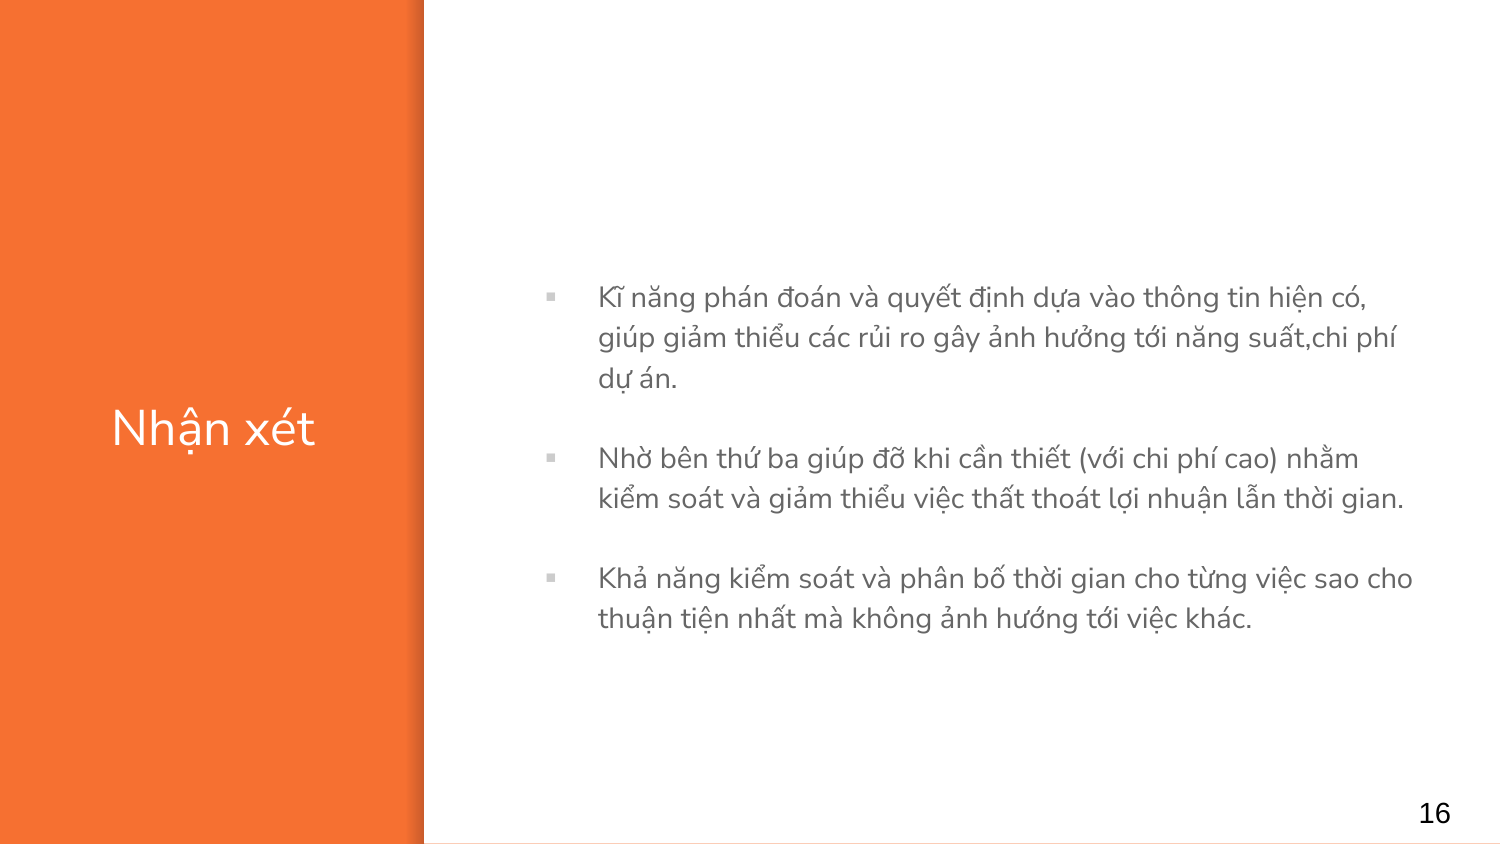

Kĩ năng phán đoán và quyết định dựa vào thông tin hiện có, giúp giảm thiểu các rủi ro gây ảnh hưởng tới năng suất,chi phí dự án.

Nhờ bên thứ ba giúp đỡ khi cần thiết (với chi phí cao) nhằm kiểm soát và giảm thiểu việc thất thoát lợi nhuận lẫn thời gian.

Khả năng kiểm soát và phân bố thời gian cho từng việc sao cho thuận tiện nhất mà không ảnh hướng tới việc khác.

# Nhận xét
16